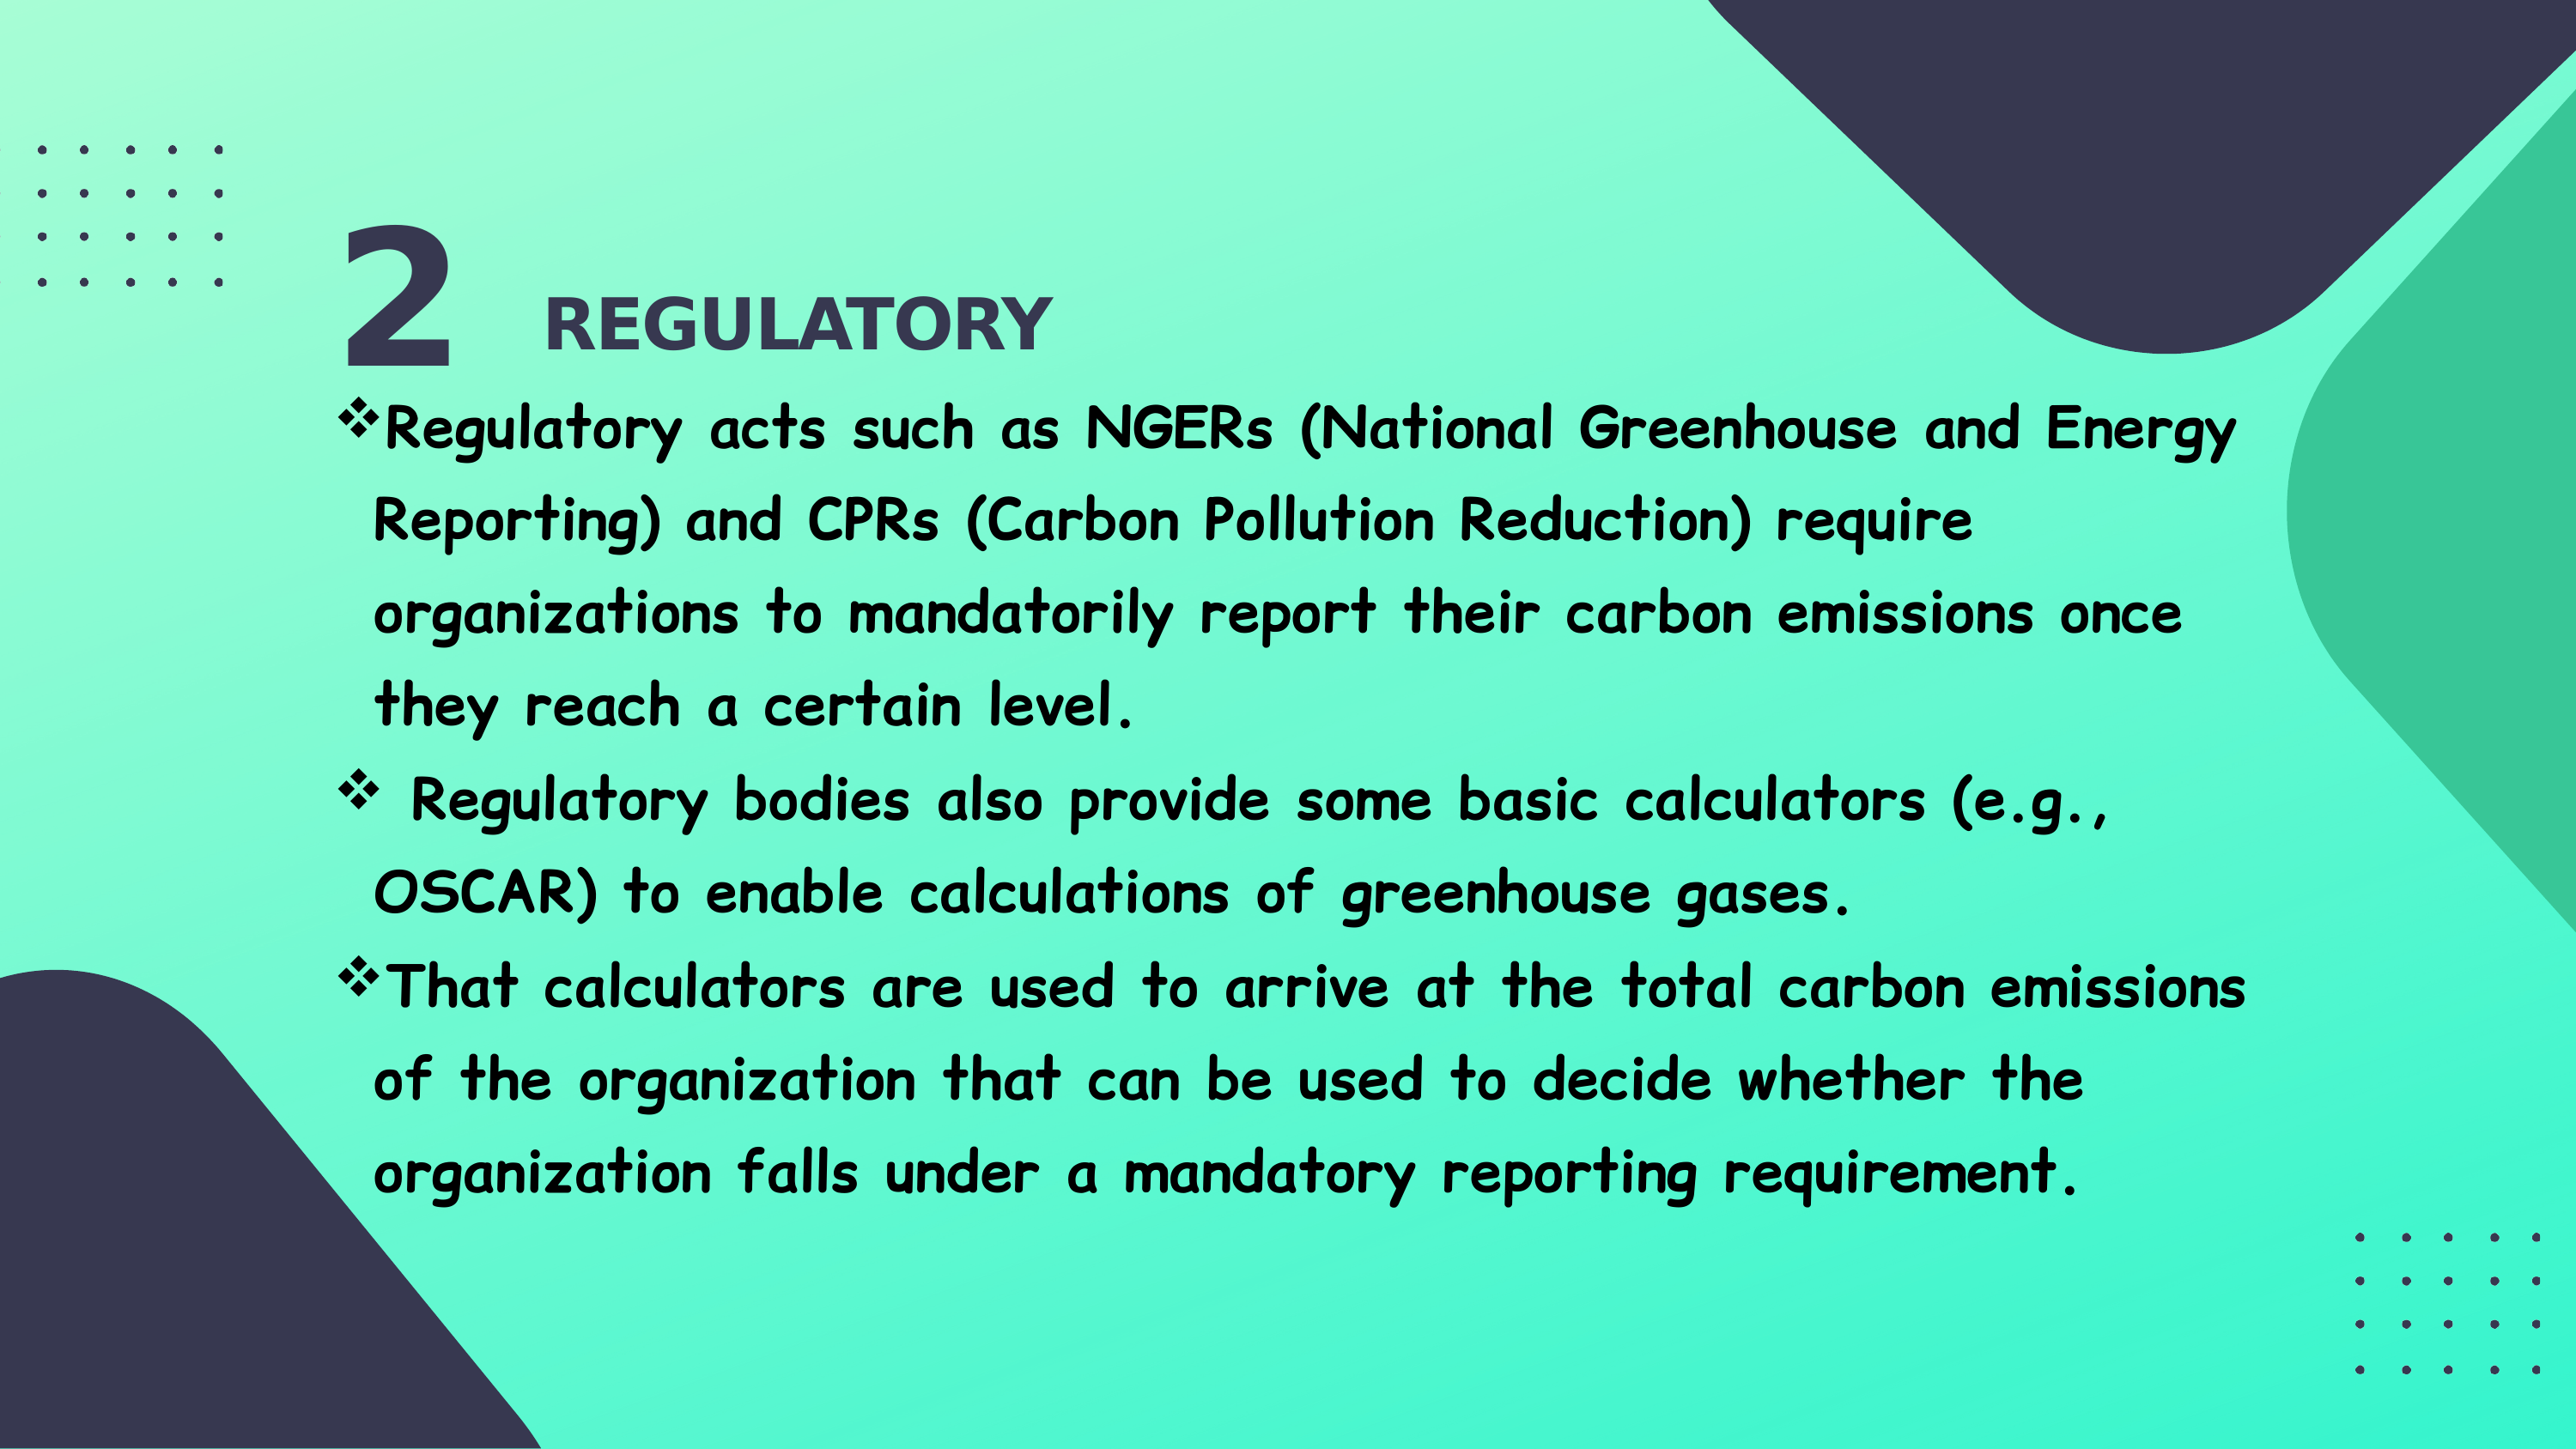

# 2  REGULATORY

Regulatory acts such as NGERs (National Greenhouse and Energy Reporting) and CPRs (Carbon Pollution Reduction) require organizations to mandatorily report their carbon emissions once they reach a certain level.
 Regulatory bodies also provide some basic calculators (e.g., OSCAR) to enable calculations of greenhouse gases.
That calculators are used to arrive at the total carbon emissions of the organization that can be used to decide whether the organization falls under a mandatory reporting requirement.